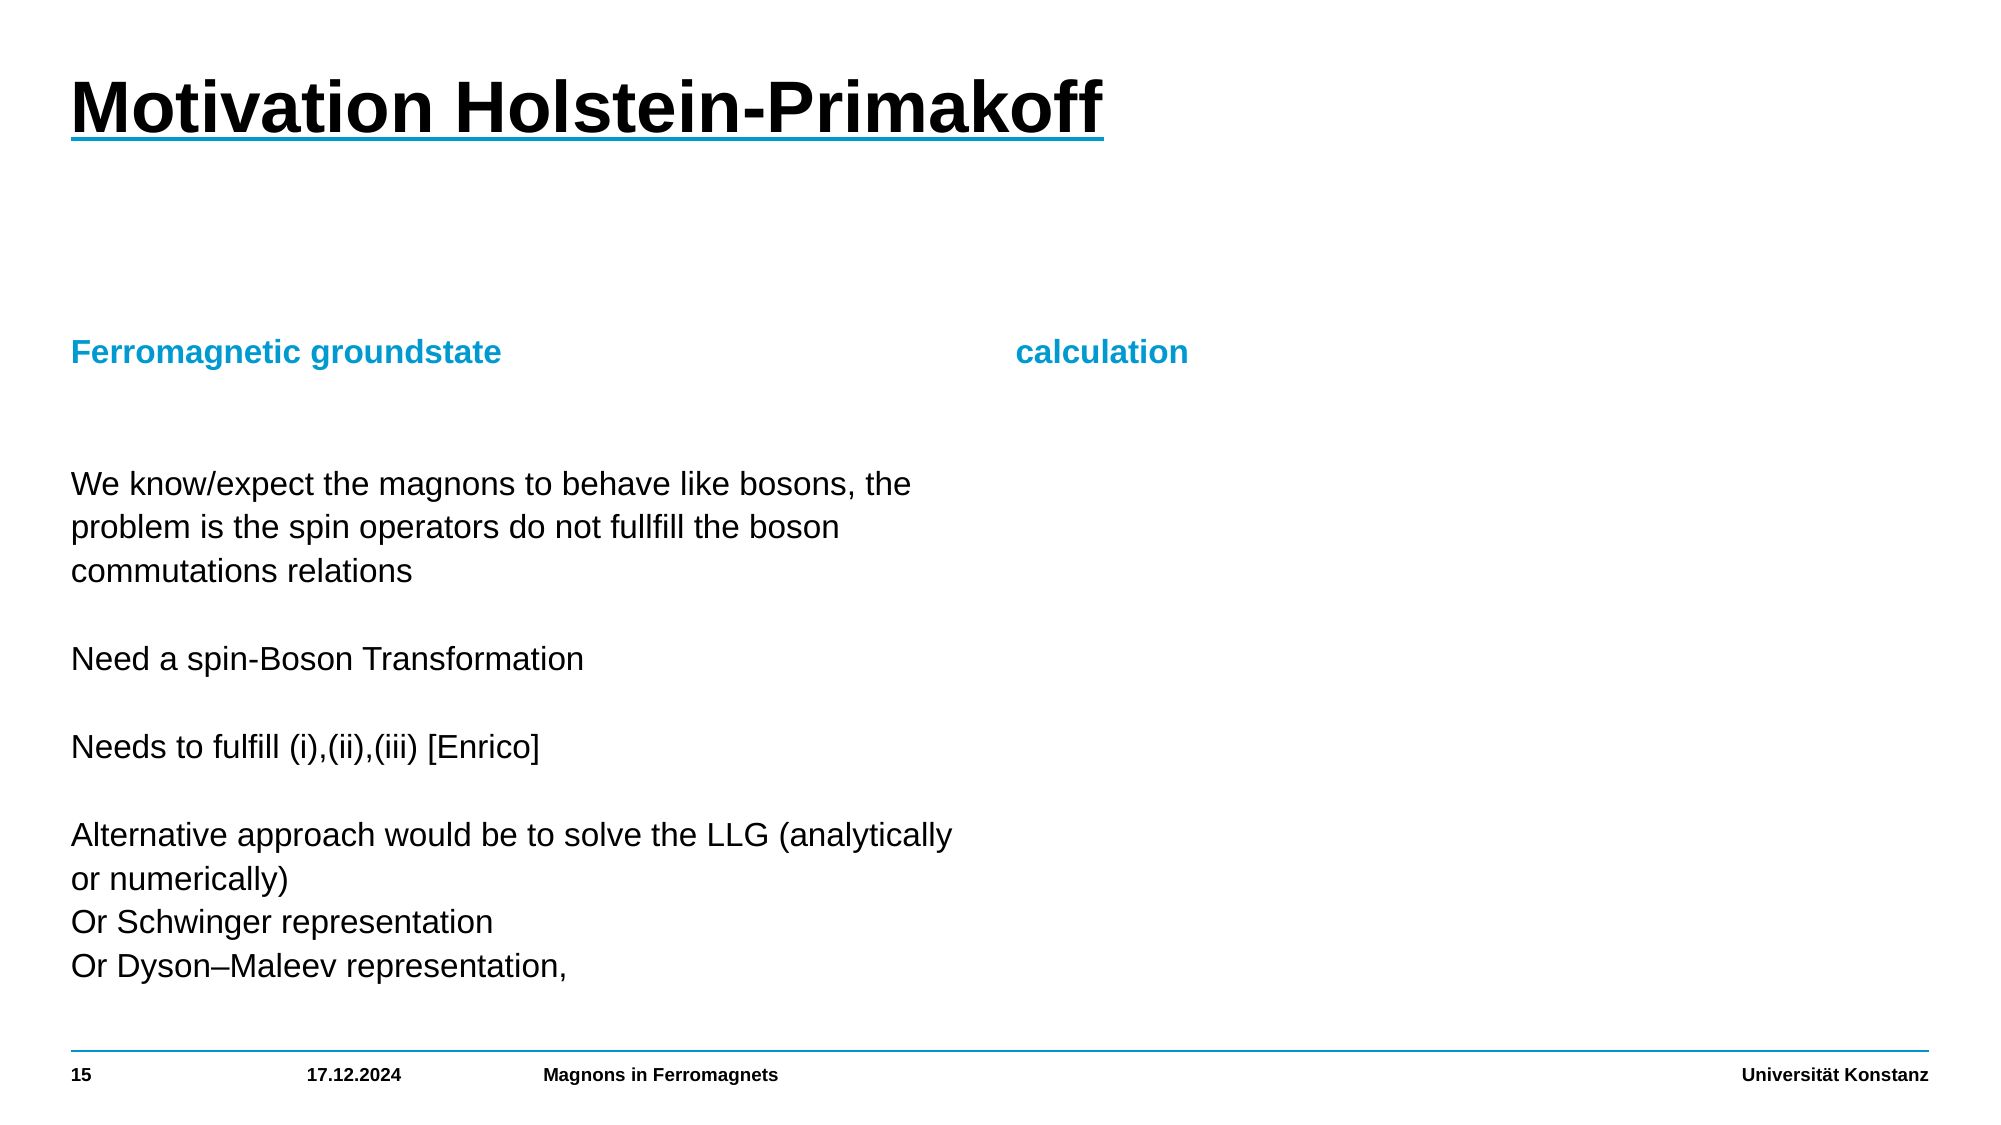

# Motivation Holstein-Primakoff
Ferromagnetic groundstate

We know/expect the magnons to behave like bosons, the problem is the spin operators do not fullfill the boson commutations relations

Need a spin-Boson Transformation

Needs to fulfill (i),(ii),(iii) [Enrico]

Alternative approach would be to solve the LLG (analytically or numerically)
Or Schwinger representation
Or Dyson–Maleev representation,
calculation
15
17.12.2024
Magnons in Ferromagnets